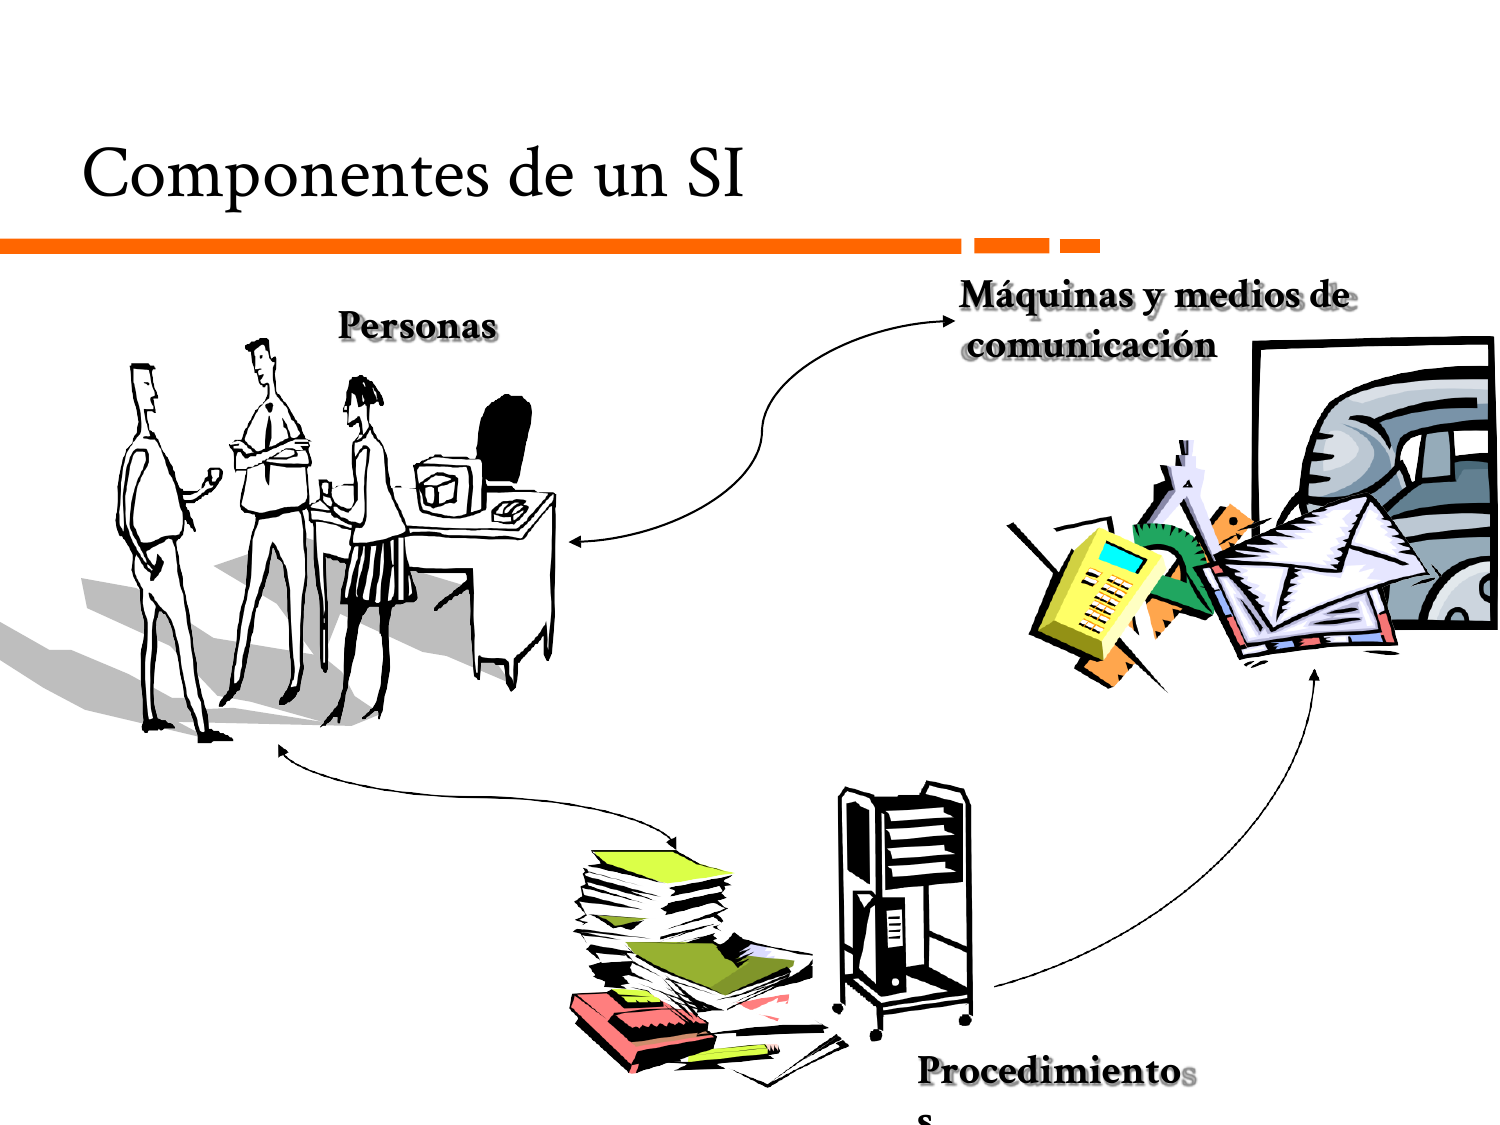

# Componentes de un SI

Máquinas y medios de  comunicación

Personas

Procedimientos